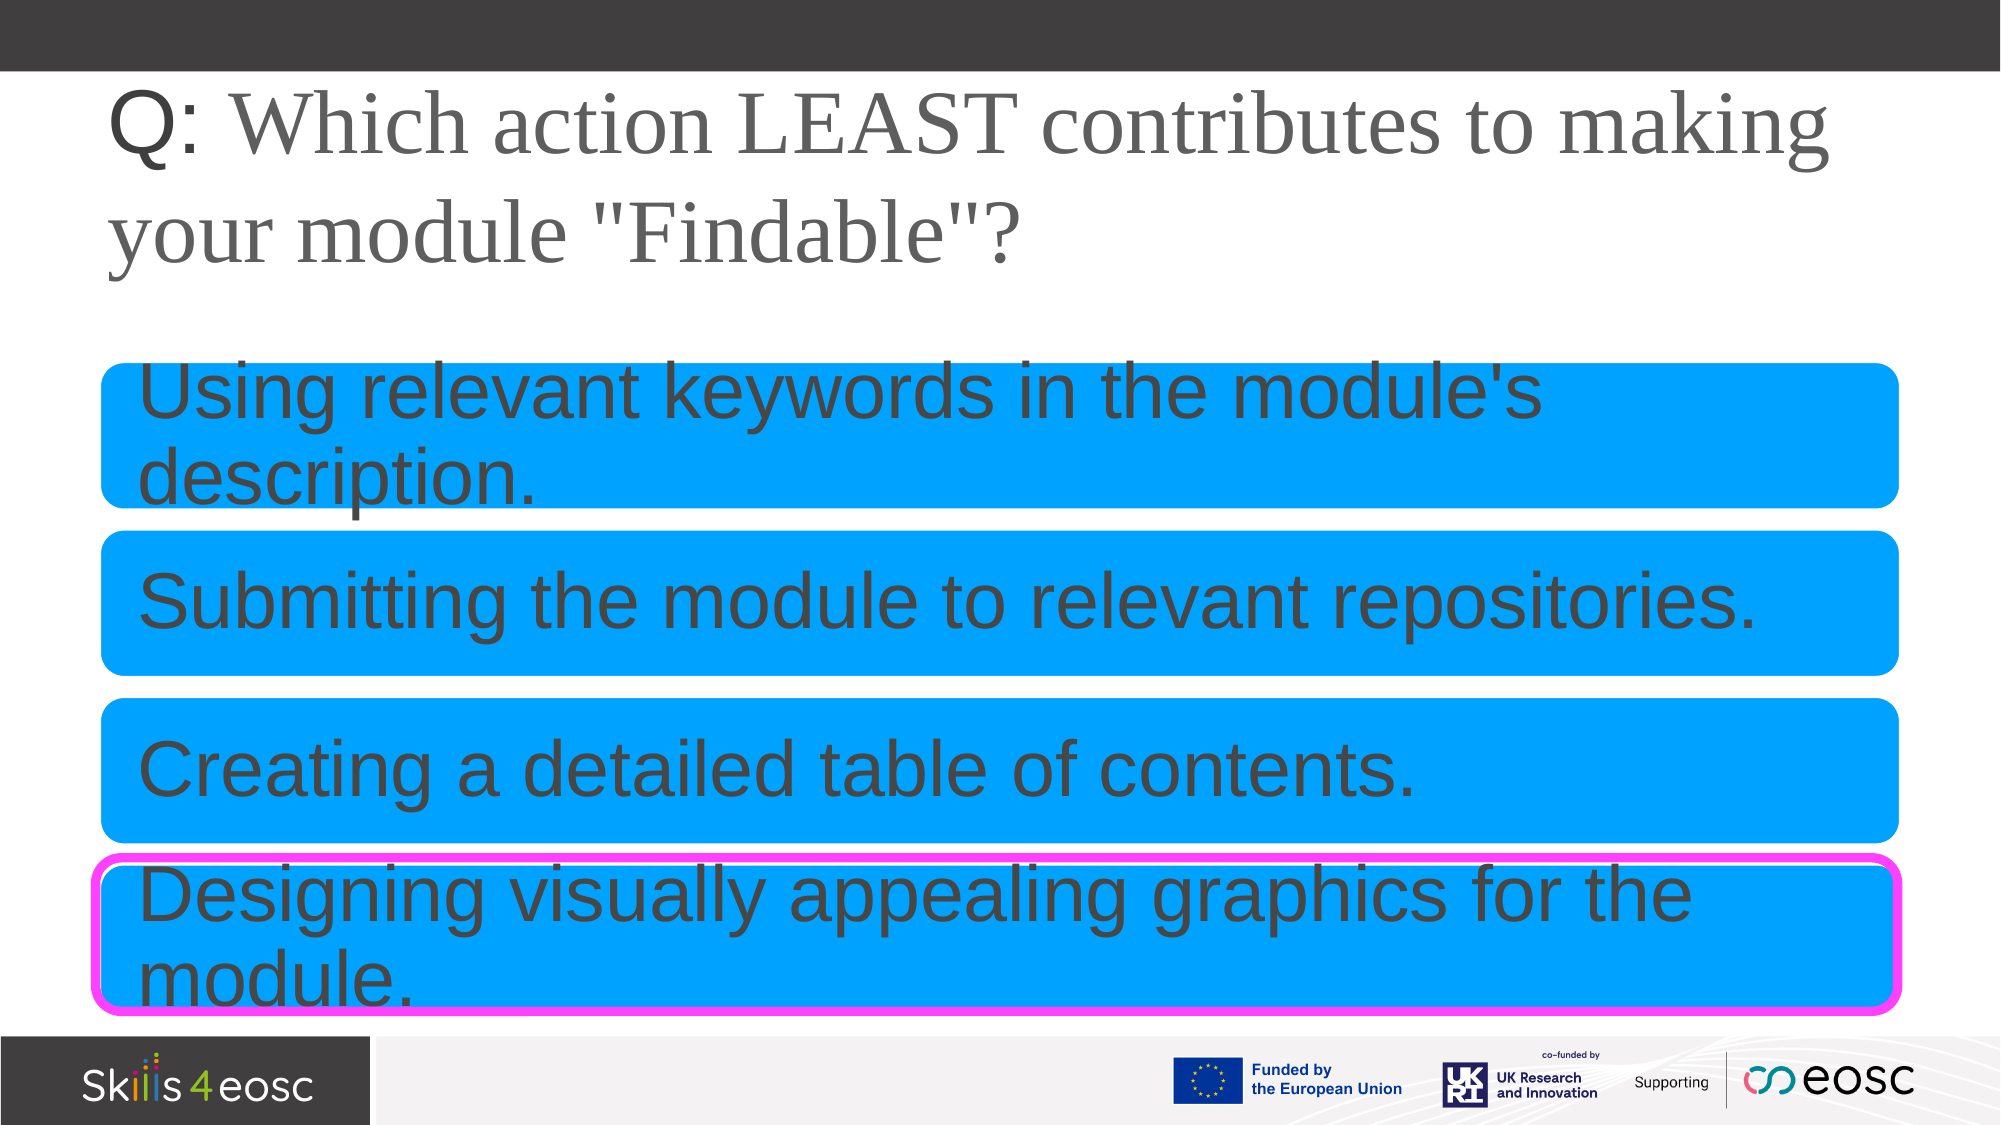

# Q: Which action LEAST contributes to making your module "Findable"?
Using relevant keywords in the module's description.
Submitting the module to relevant repositories.
Creating a detailed table of contents.
Designing visually appealing graphics for the module.